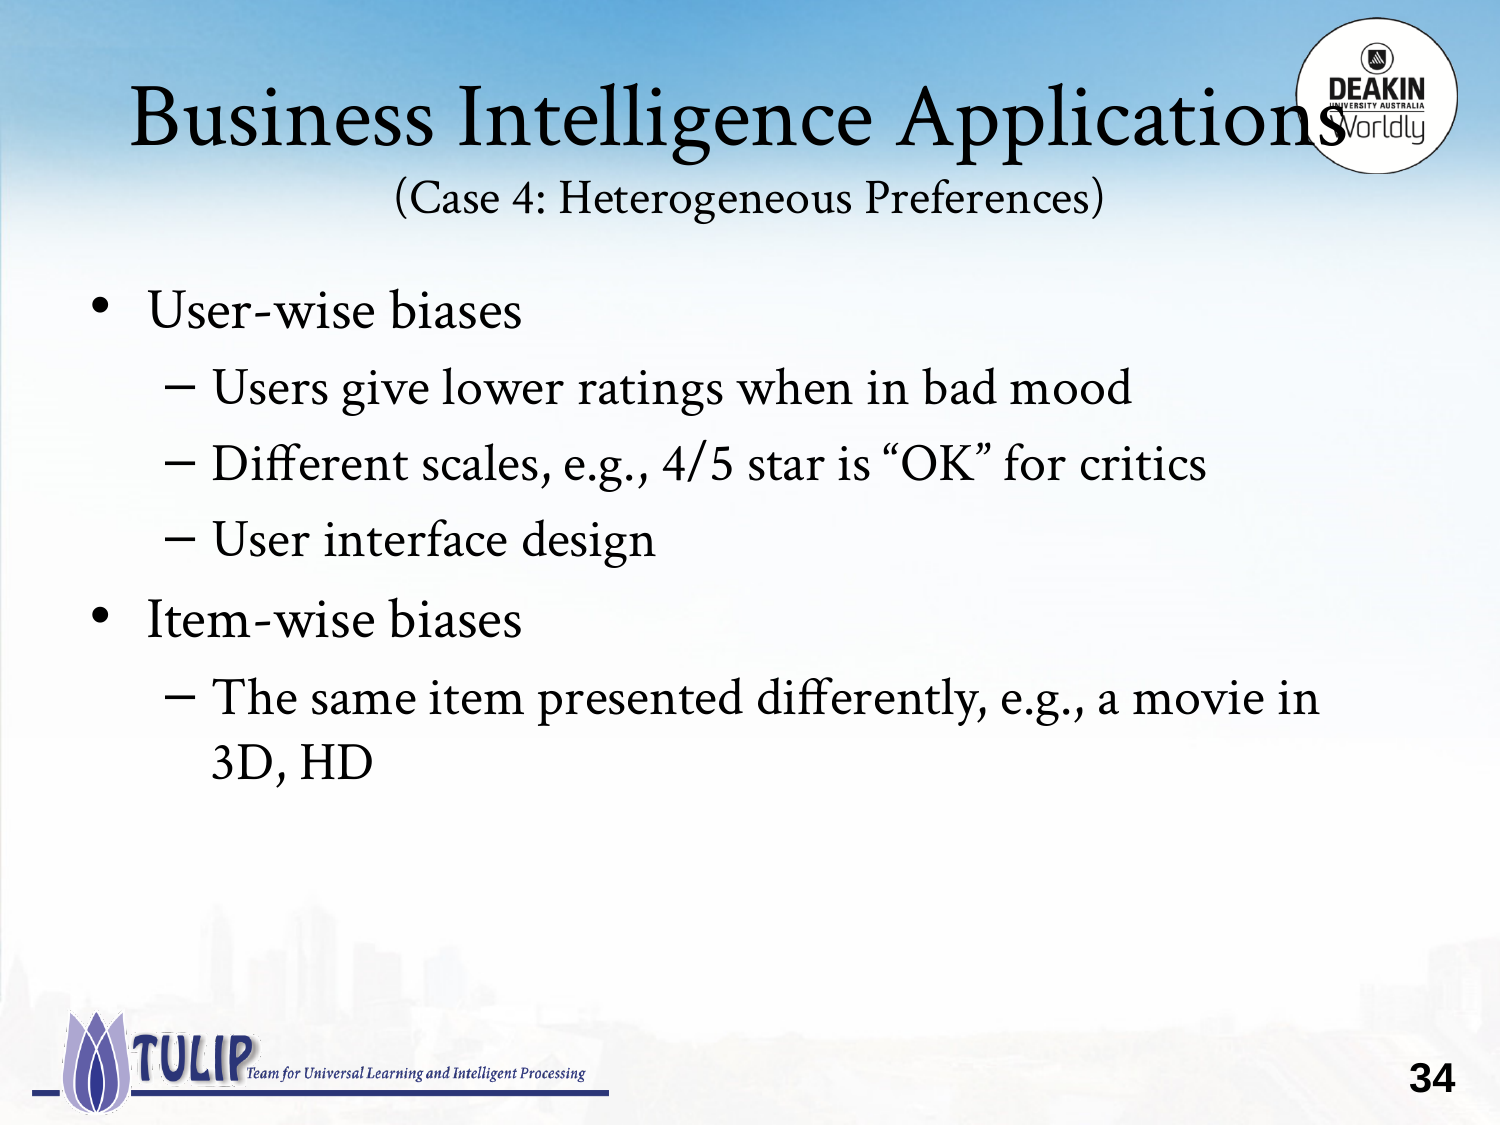

34
# Business Intelligence Applications (Case 4: Heterogeneous Preferences)
User-wise biases
Users give lower ratings when in bad mood
Different scales, e.g., 4/5 star is “OK” for critics
User interface design
Item-wise biases
The same item presented differently, e.g., a movie in 3D, HD